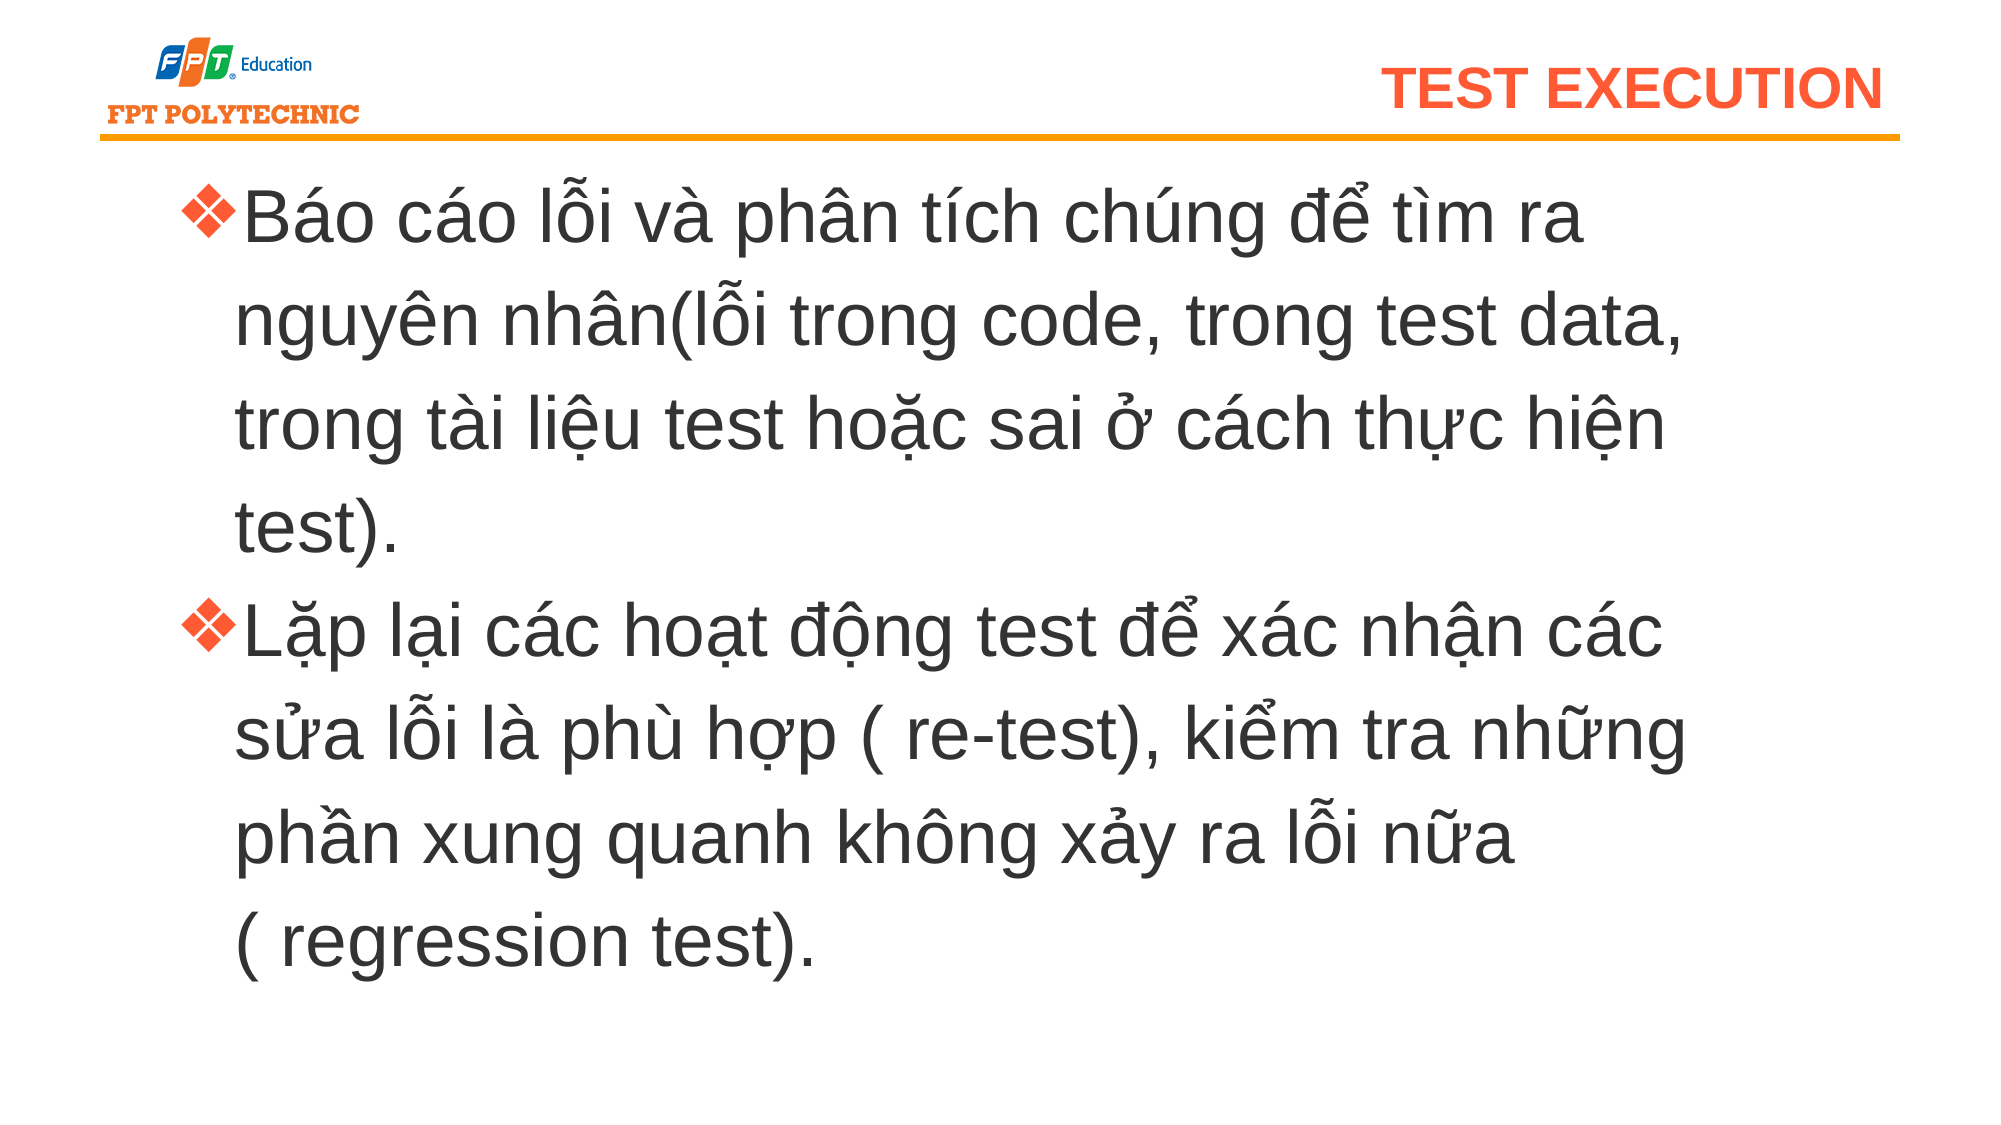

# test execution
Báo cáo lỗi và phân tích chúng để tìm ra nguyên nhân(lỗi trong code, trong test data, trong tài liệu test hoặc sai ở cách thực hiện test).
Lặp lại các hoạt động test để xác nhận các sửa lỗi là phù hợp ( re-test), kiểm tra những phần xung quanh không xảy ra lỗi nữa ( regression test).